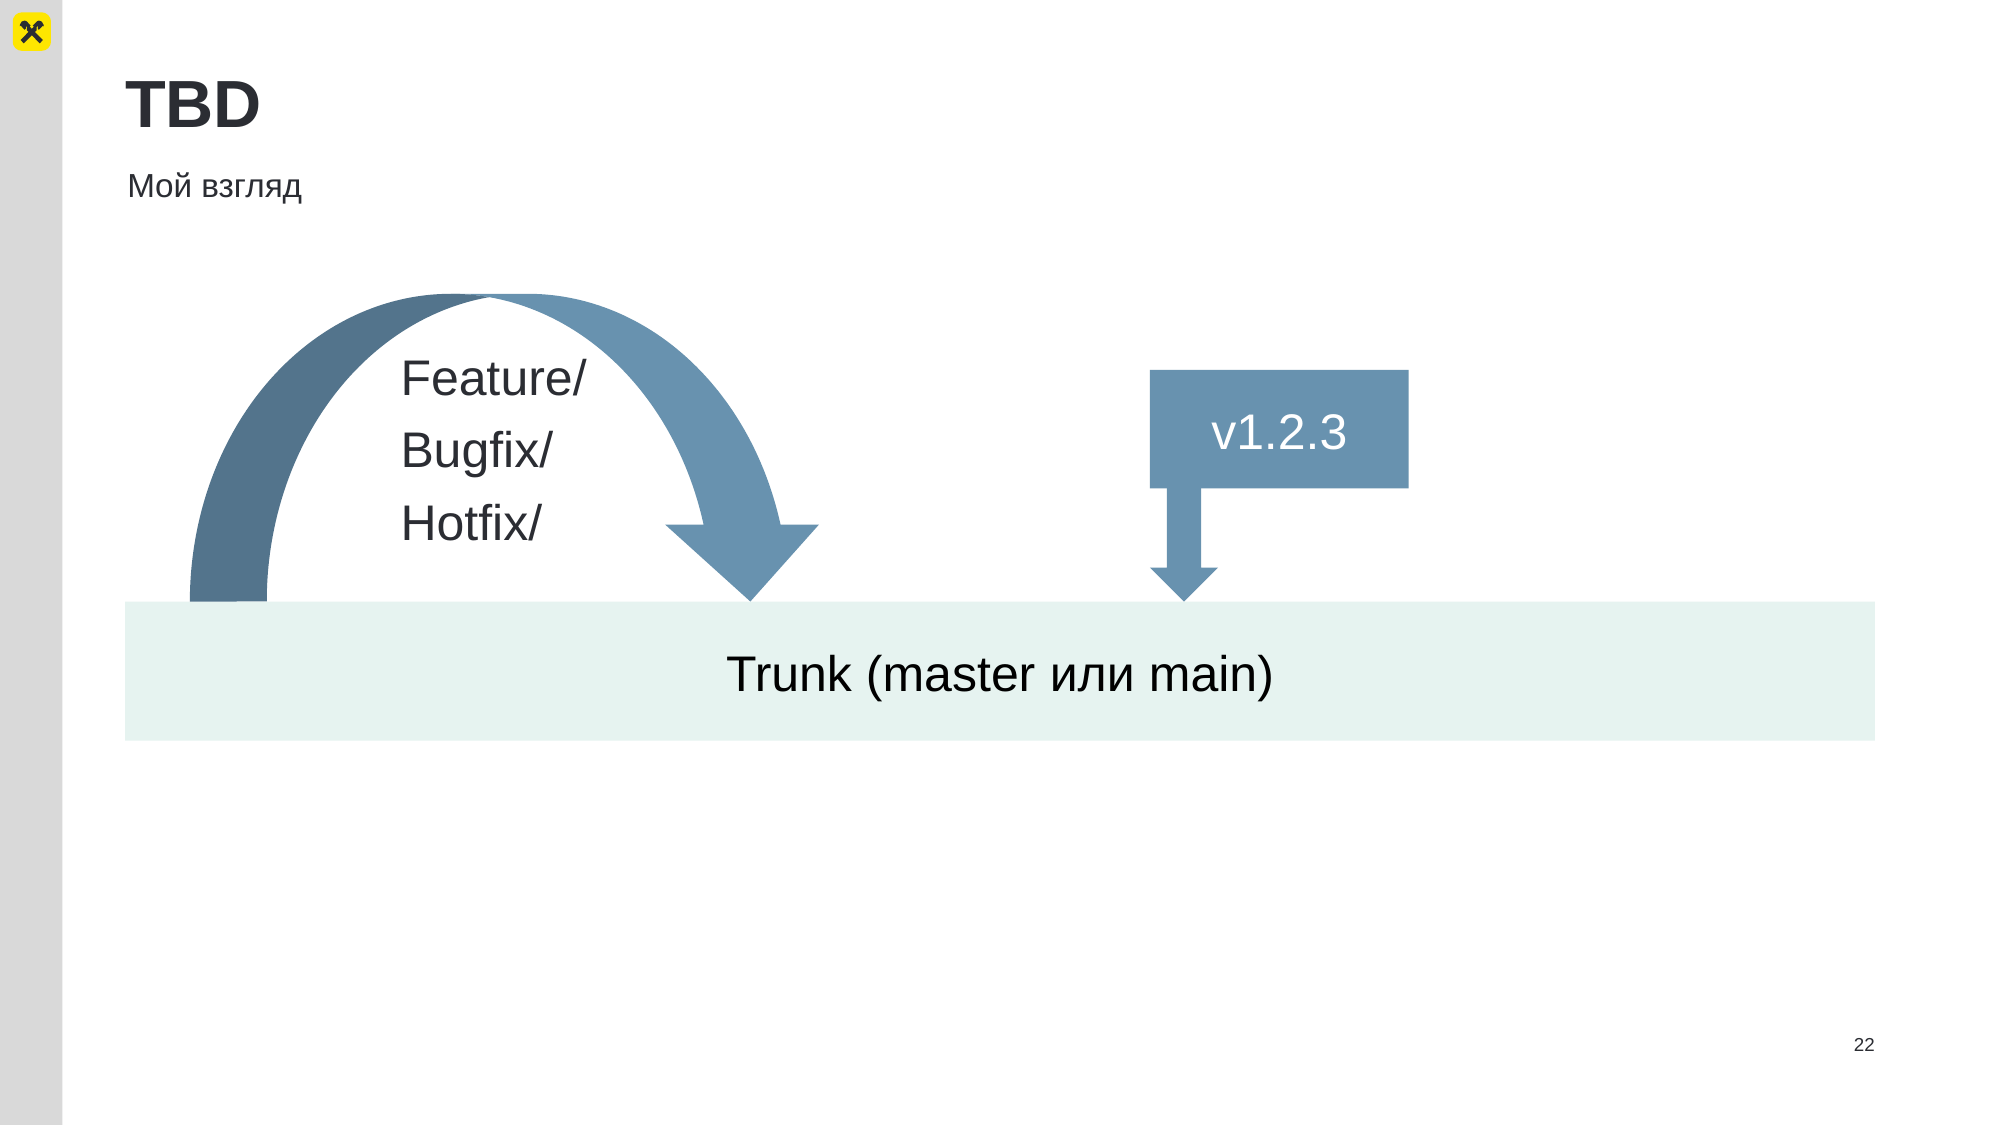

# TBD
Мой взгляд
              Feature/
              Bugfix/
              Hotfix/
v1.2.3

Trunk (master или main)
22